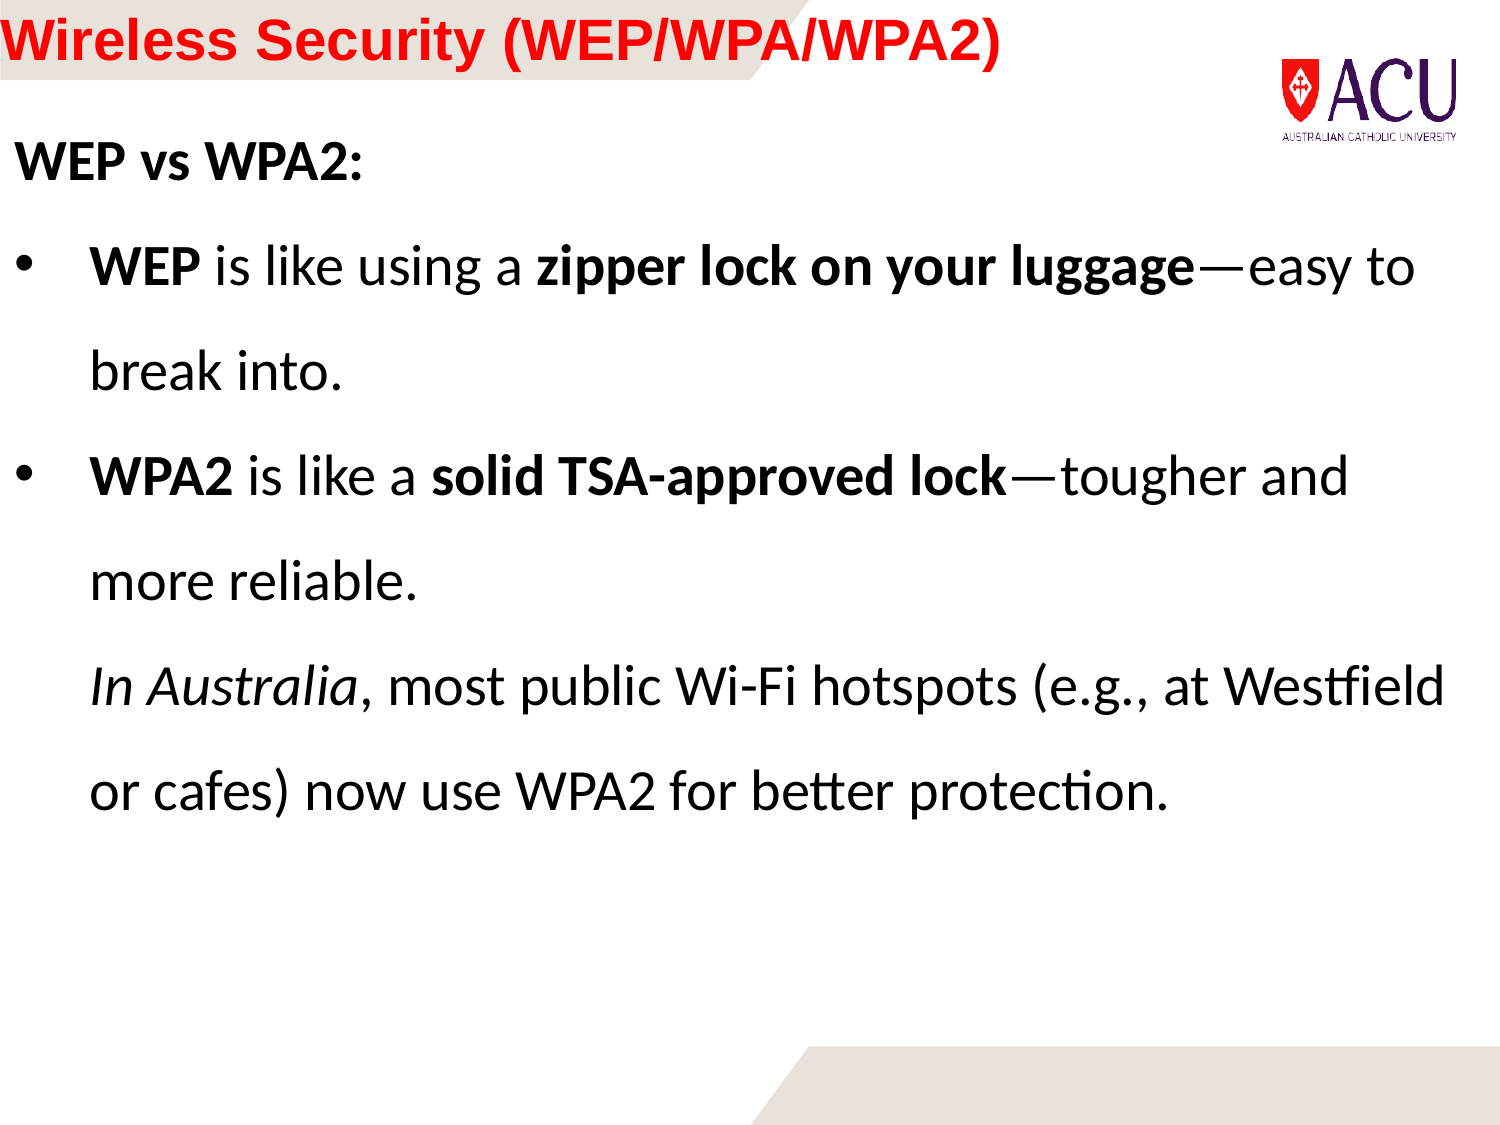

# Wireless Security (WEP/WPA/WPA2)
WEP vs WPA2:
WEP is like using a zipper lock on your luggage—easy to break into.
WPA2 is like a solid TSA-approved lock—tougher and more reliable.
In Australia, most public Wi-Fi hotspots (e.g., at Westfield or cafes) now use WPA2 for better protection.